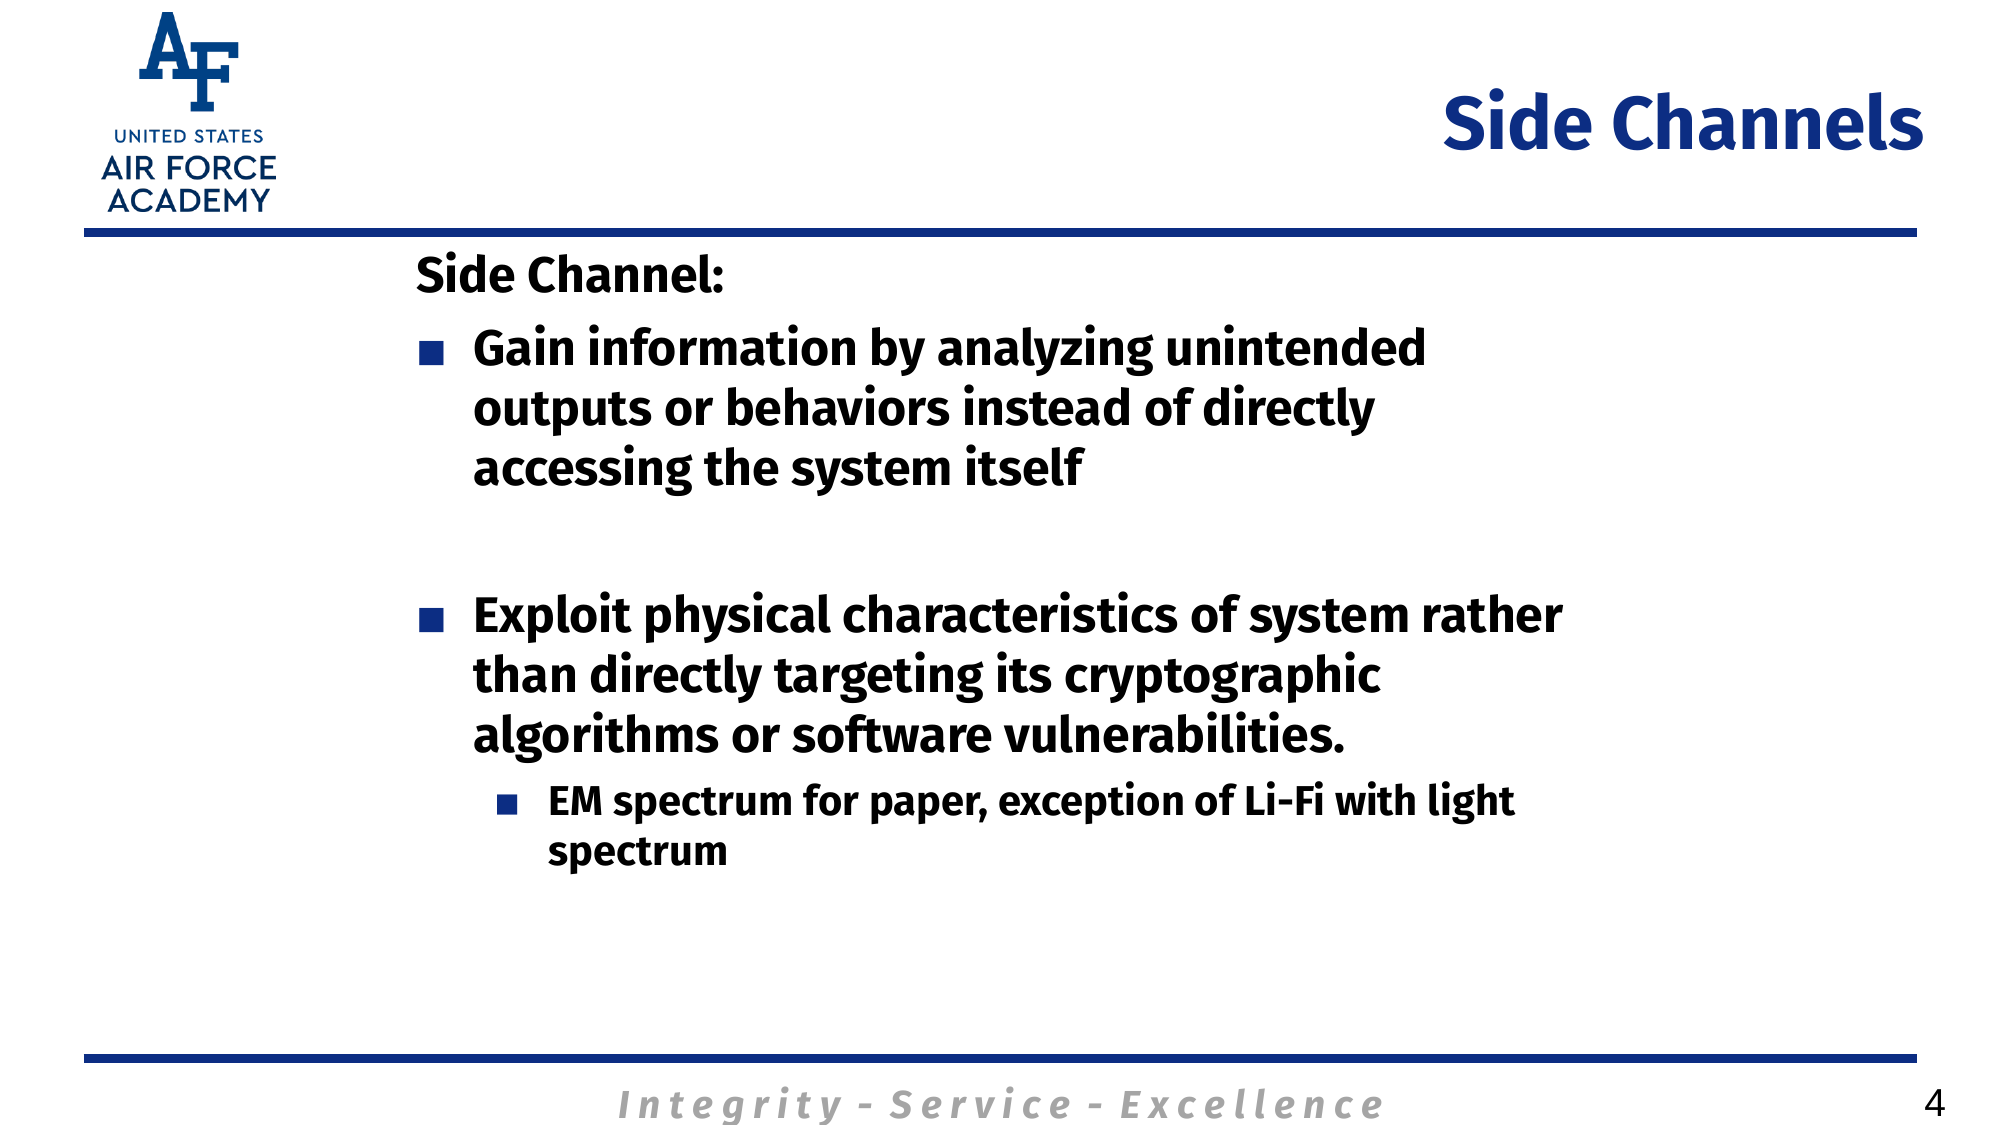

# Side Channels
Side Channel:
Gain information by analyzing unintended outputs or behaviors instead of directly accessing the system itself

Exploit physical characteristics of system rather than directly targeting its cryptographic algorithms or software vulnerabilities.
EM spectrum for paper, exception of Li-Fi with light spectrum

4